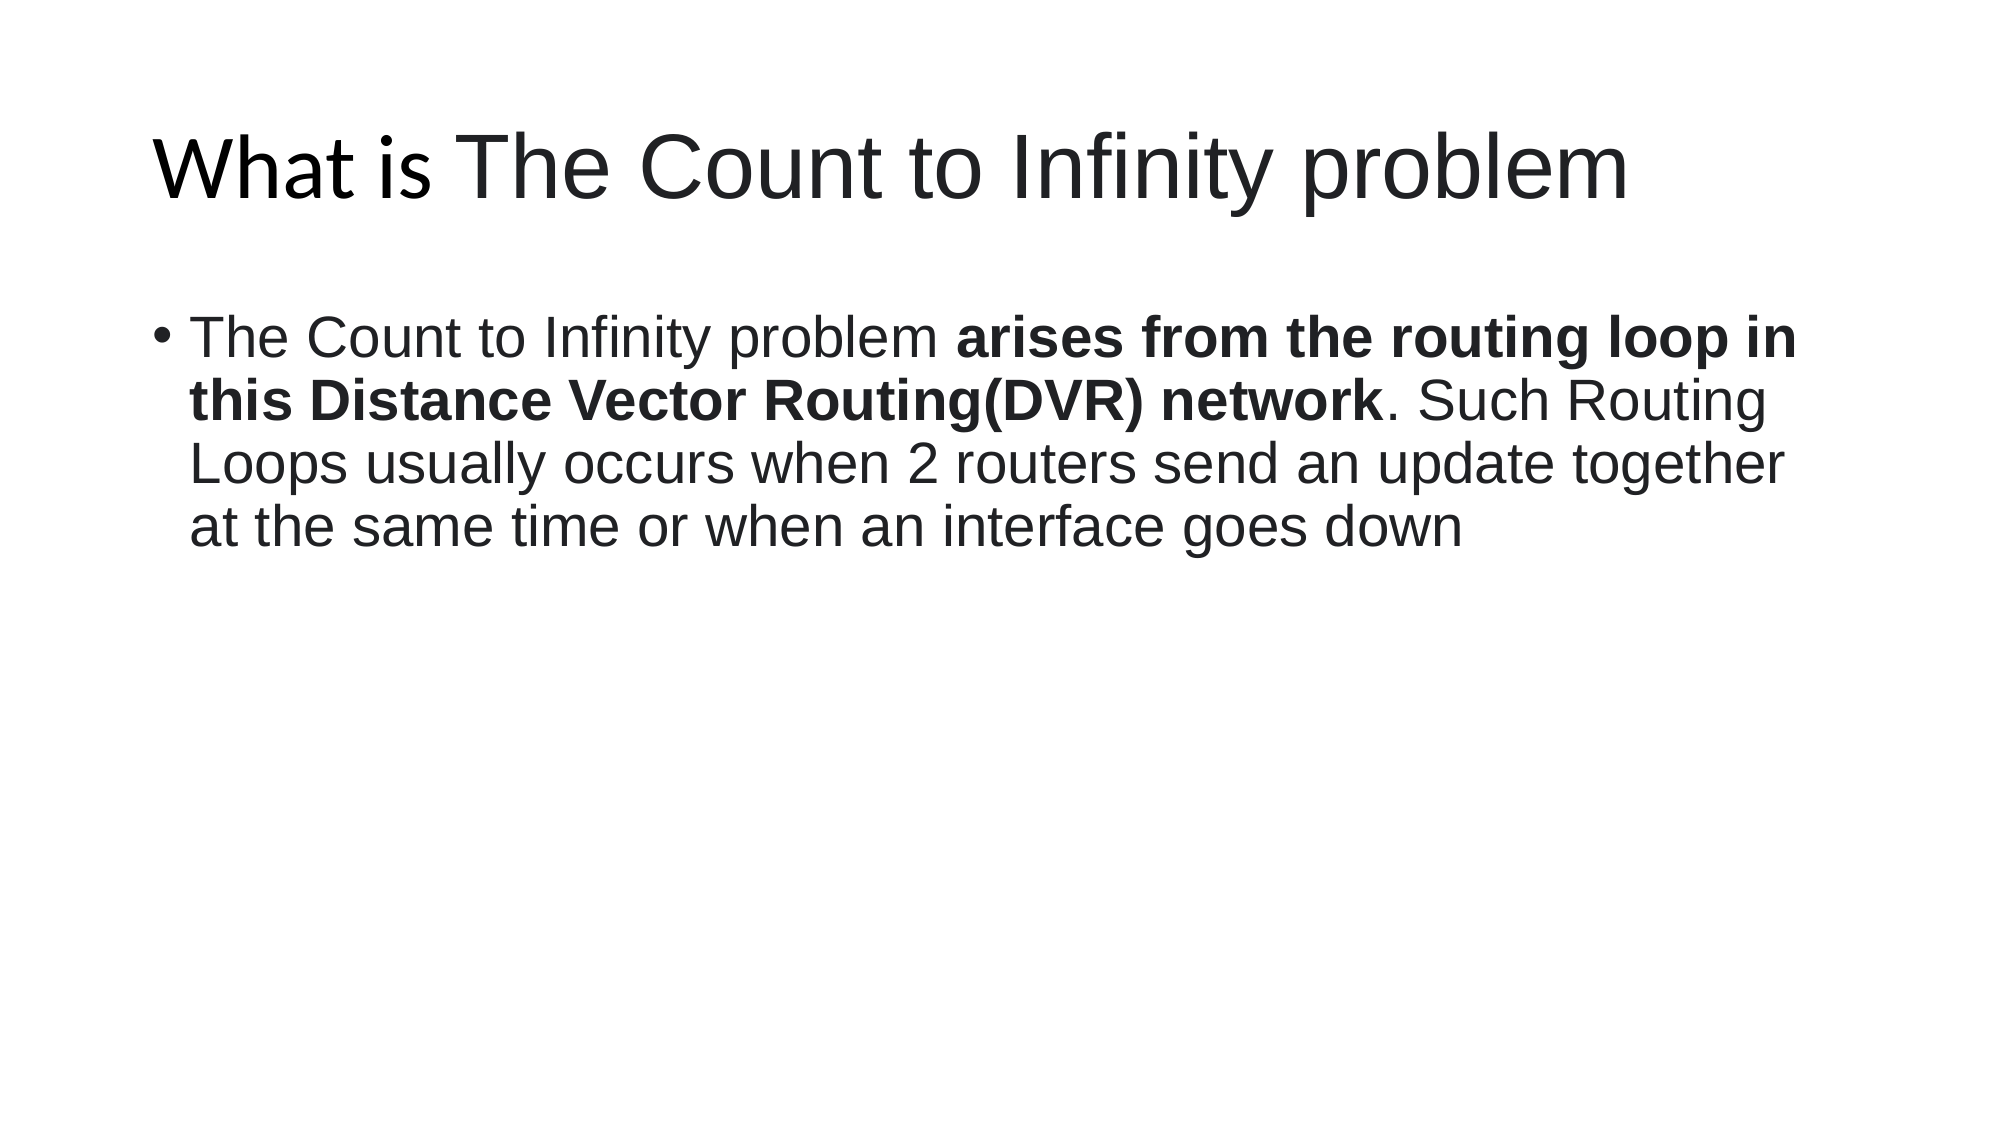

# What is The Count to Infinity problem
The Count to Infinity problem arises from the routing loop in this Distance Vector Routing(DVR) network. Such Routing Loops usually occurs when 2 routers send an update together at the same time or when an interface goes down